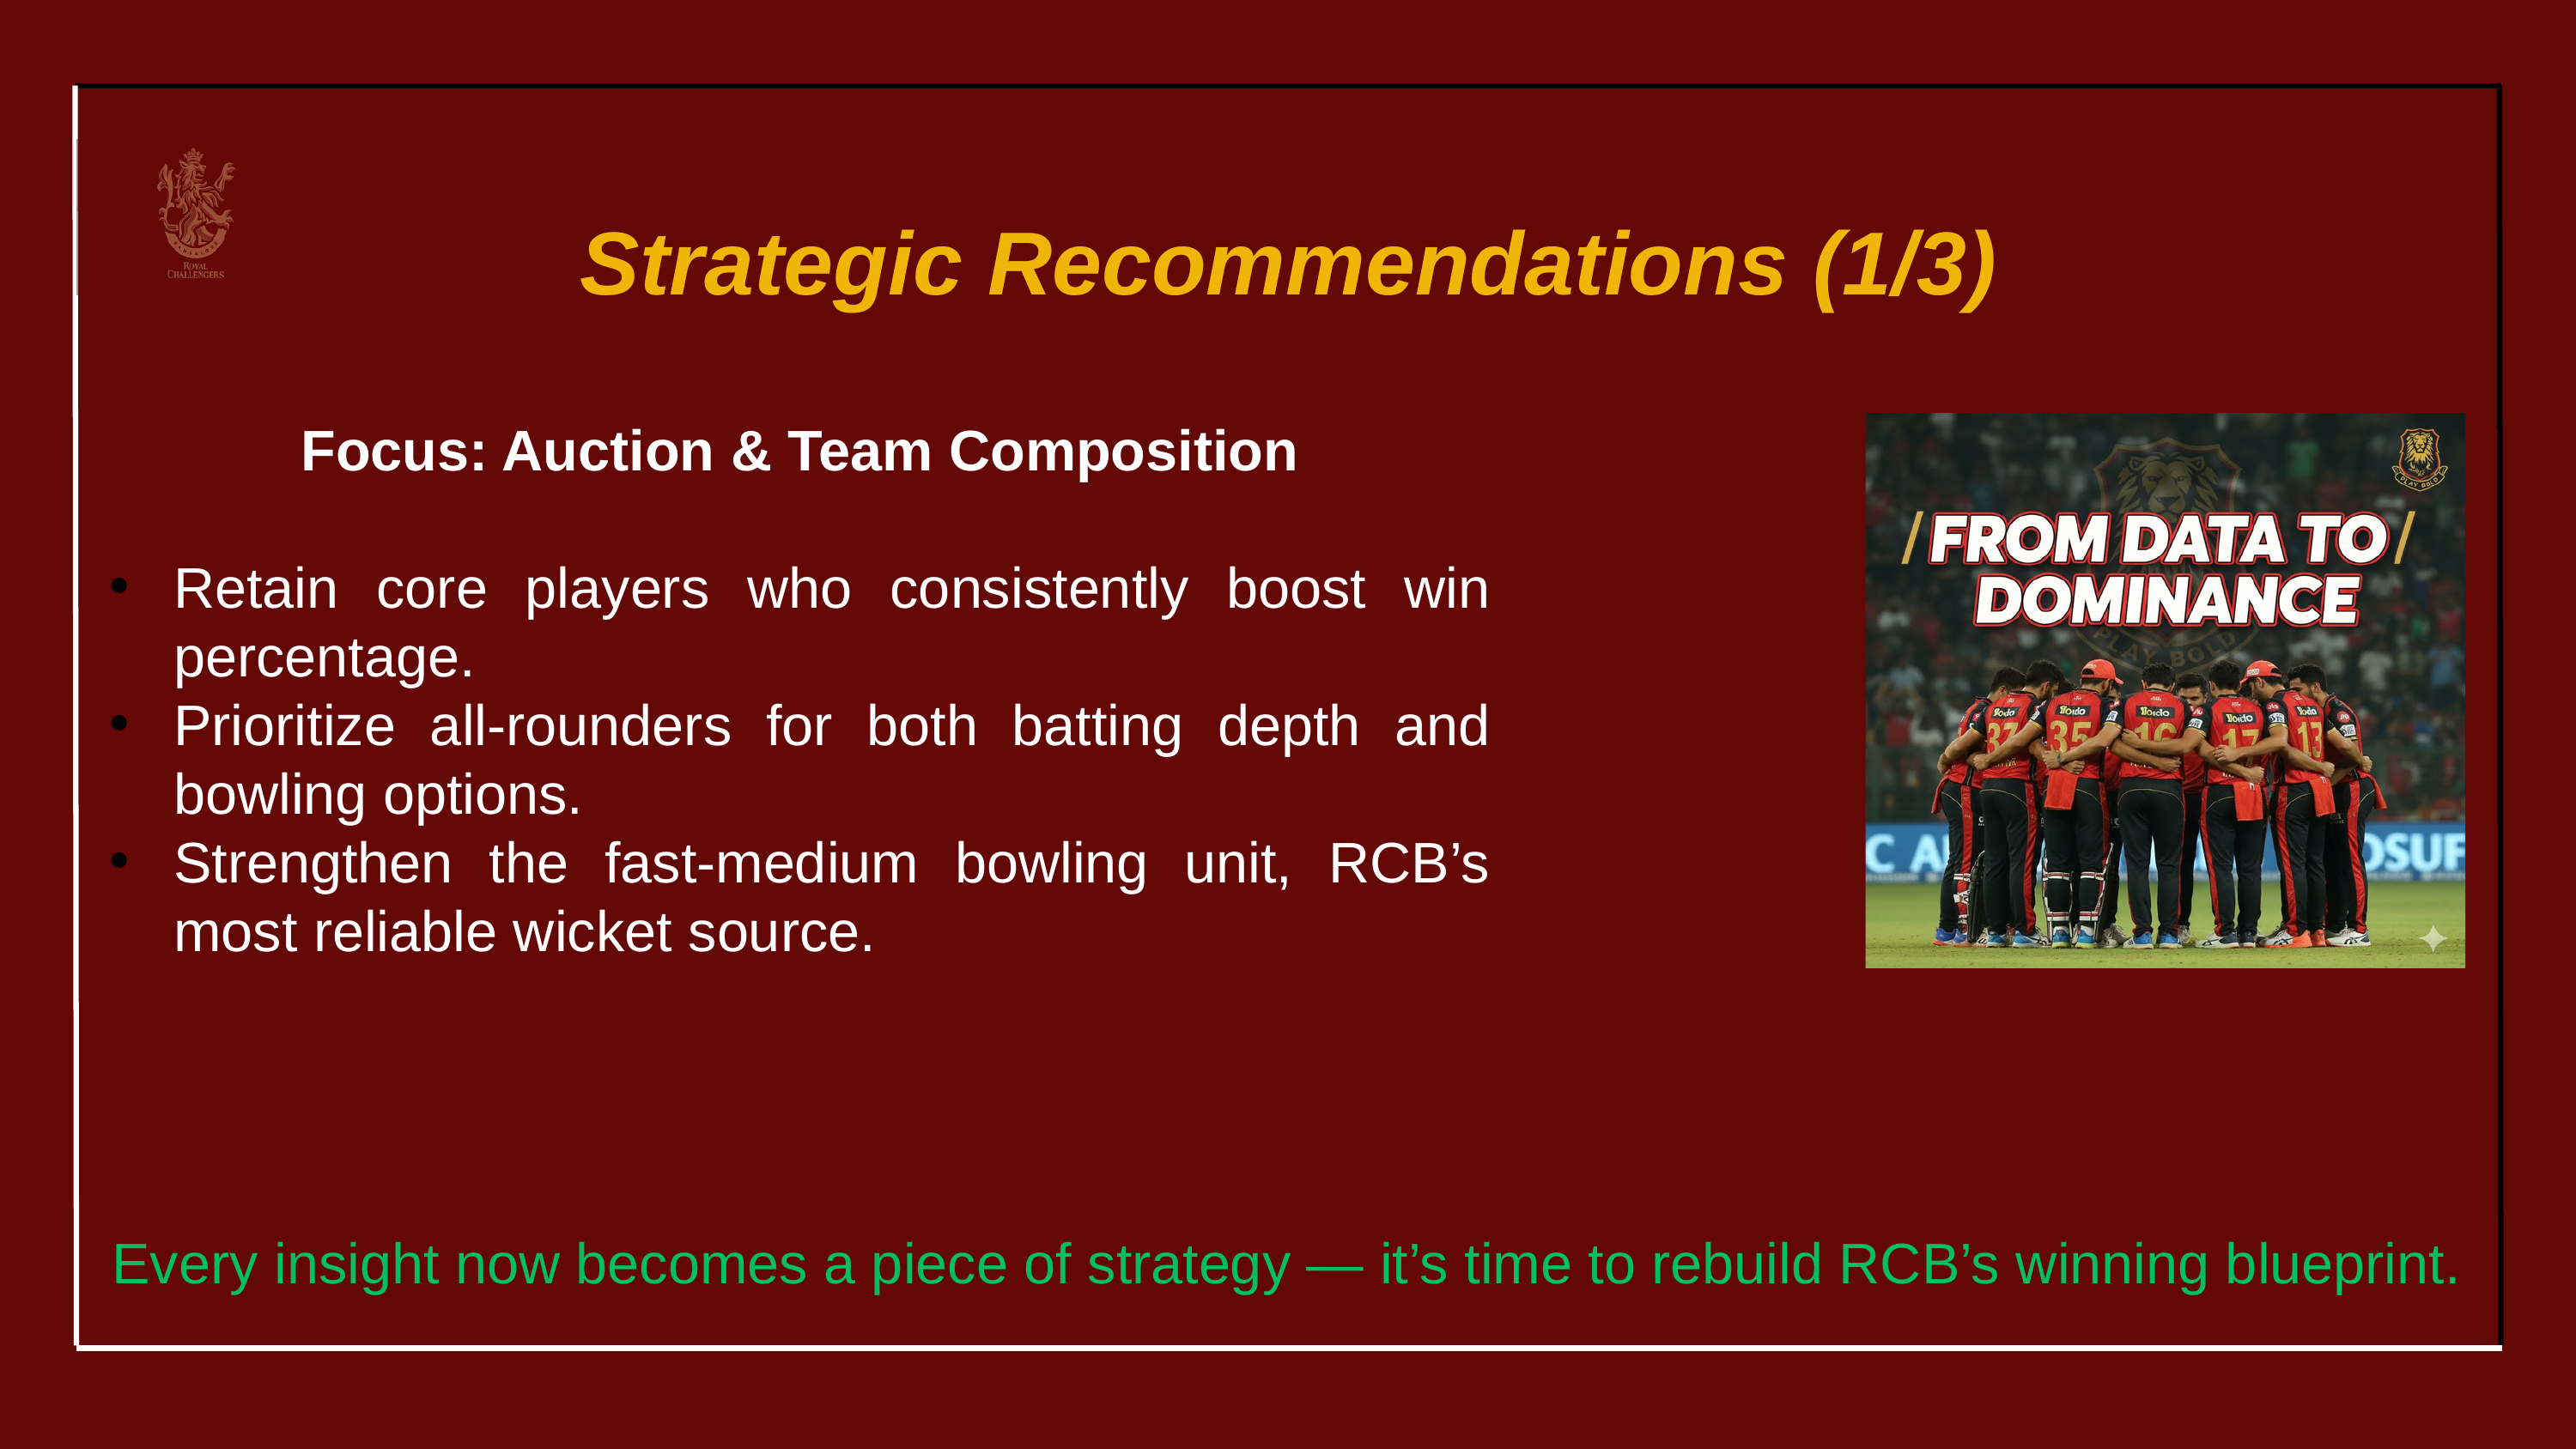

Strategic Recommendations (1/3)

Focus: Auction & Team Composition

Retain core players who consistently boost win percentage.
Prioritize all-rounders for both batting depth and bowling options.
Strengthen the fast-medium bowling unit, RCB’s most reliable wicket source.
Every insight now becomes a piece of strategy — it’s time to rebuild RCB’s winning blueprint.
Uncovering Insights from IPL Data for Royal Challengers Bangalore